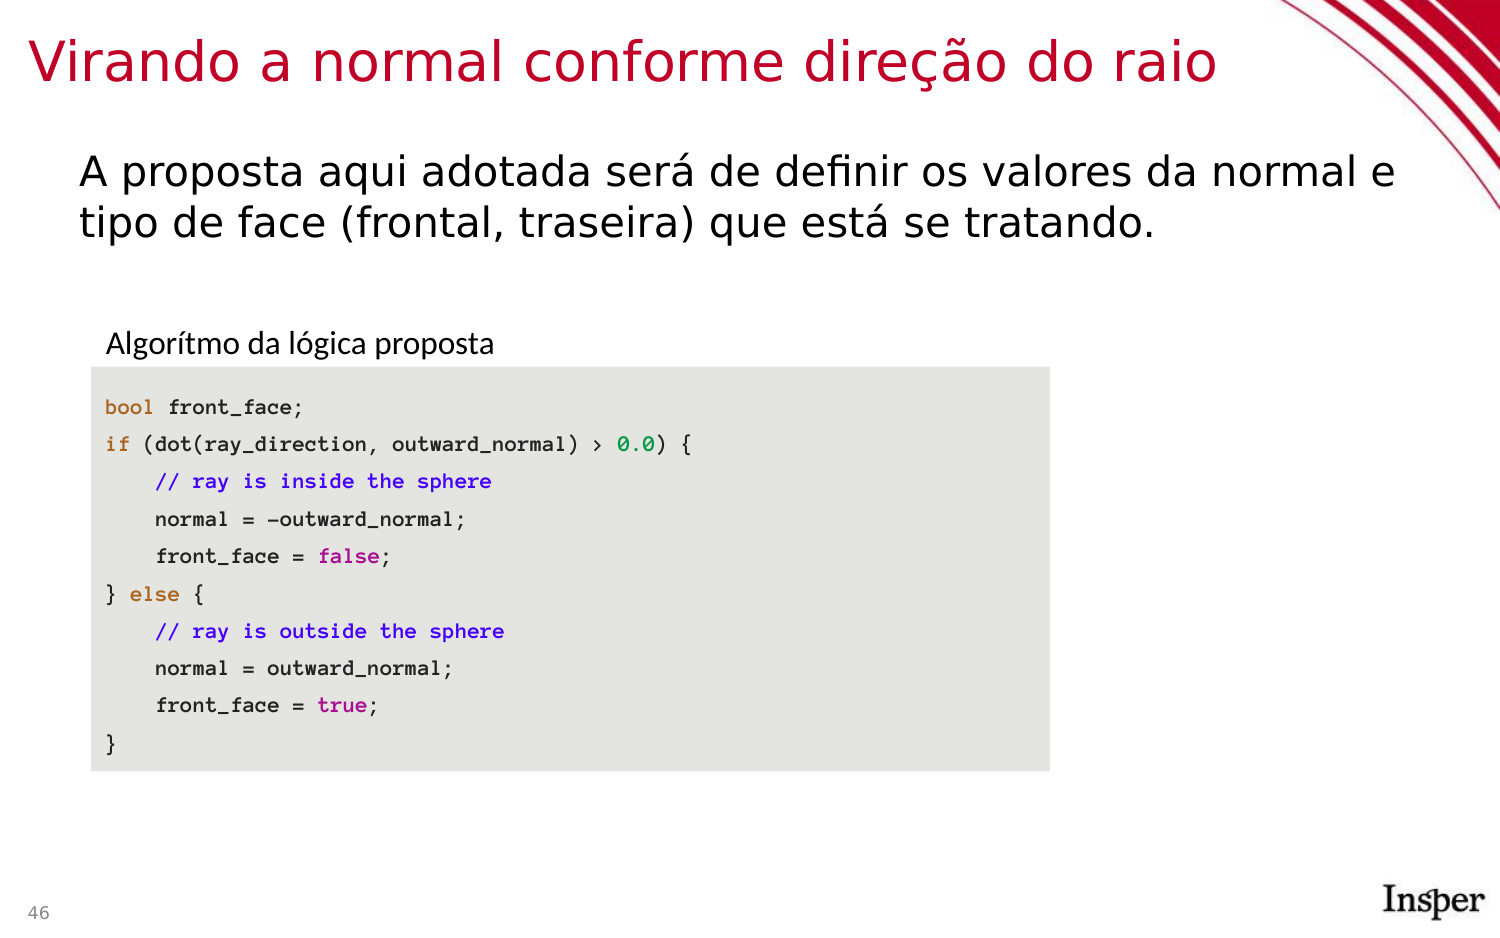

# Virando a normal conforme direção do raio
A proposta aqui adotada será de definir os valores da normal e tipo de face (frontal, traseira) que está se tratando.
Algorítmo da lógica proposta
bool front_face;
if (dot(ray_direction, outward_normal) > 0.0) {
    // ray is inside the sphere
    normal = -outward_normal;
    front_face = false;
} else {
    // ray is outside the sphere
    normal = outward_normal;
    front_face = true;
}
46